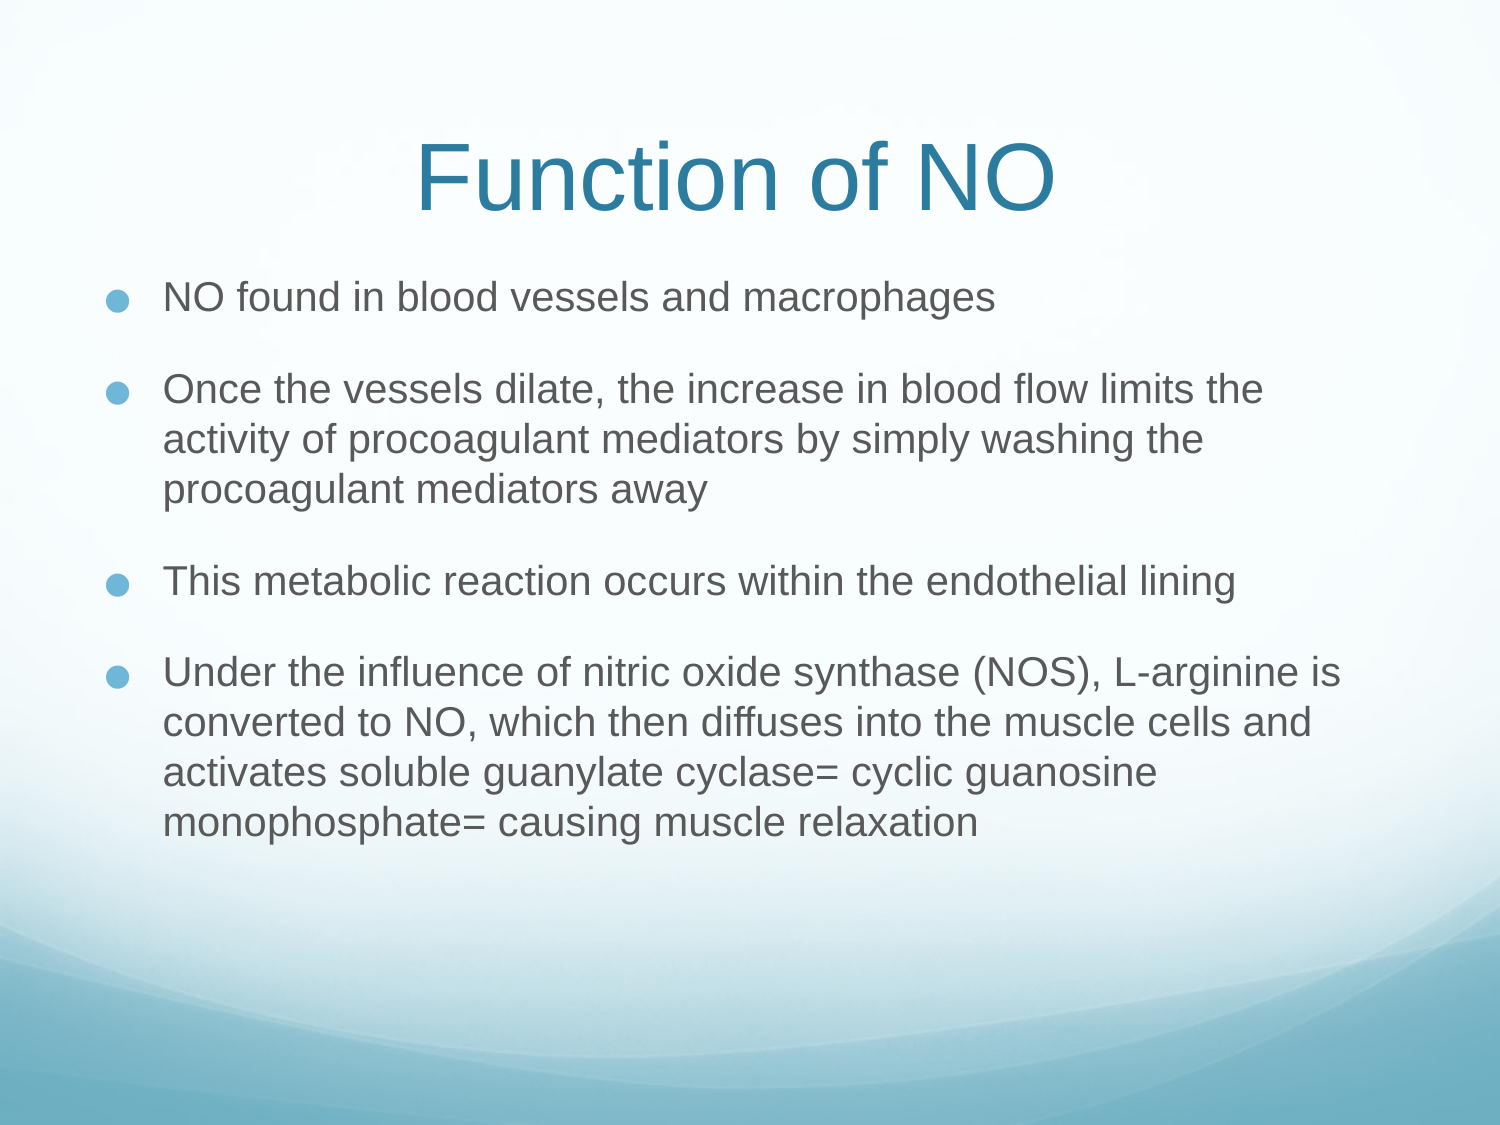

# Function of NO
NO found in blood vessels and macrophages
Once the vessels dilate, the increase in blood flow limits the activity of procoagulant mediators by simply washing the procoagulant mediators away
This metabolic reaction occurs within the endothelial lining
Under the influence of nitric oxide synthase (NOS), L-arginine is converted to NO, which then diffuses into the muscle cells and activates soluble guanylate cyclase= cyclic guanosine monophosphate= causing muscle relaxation